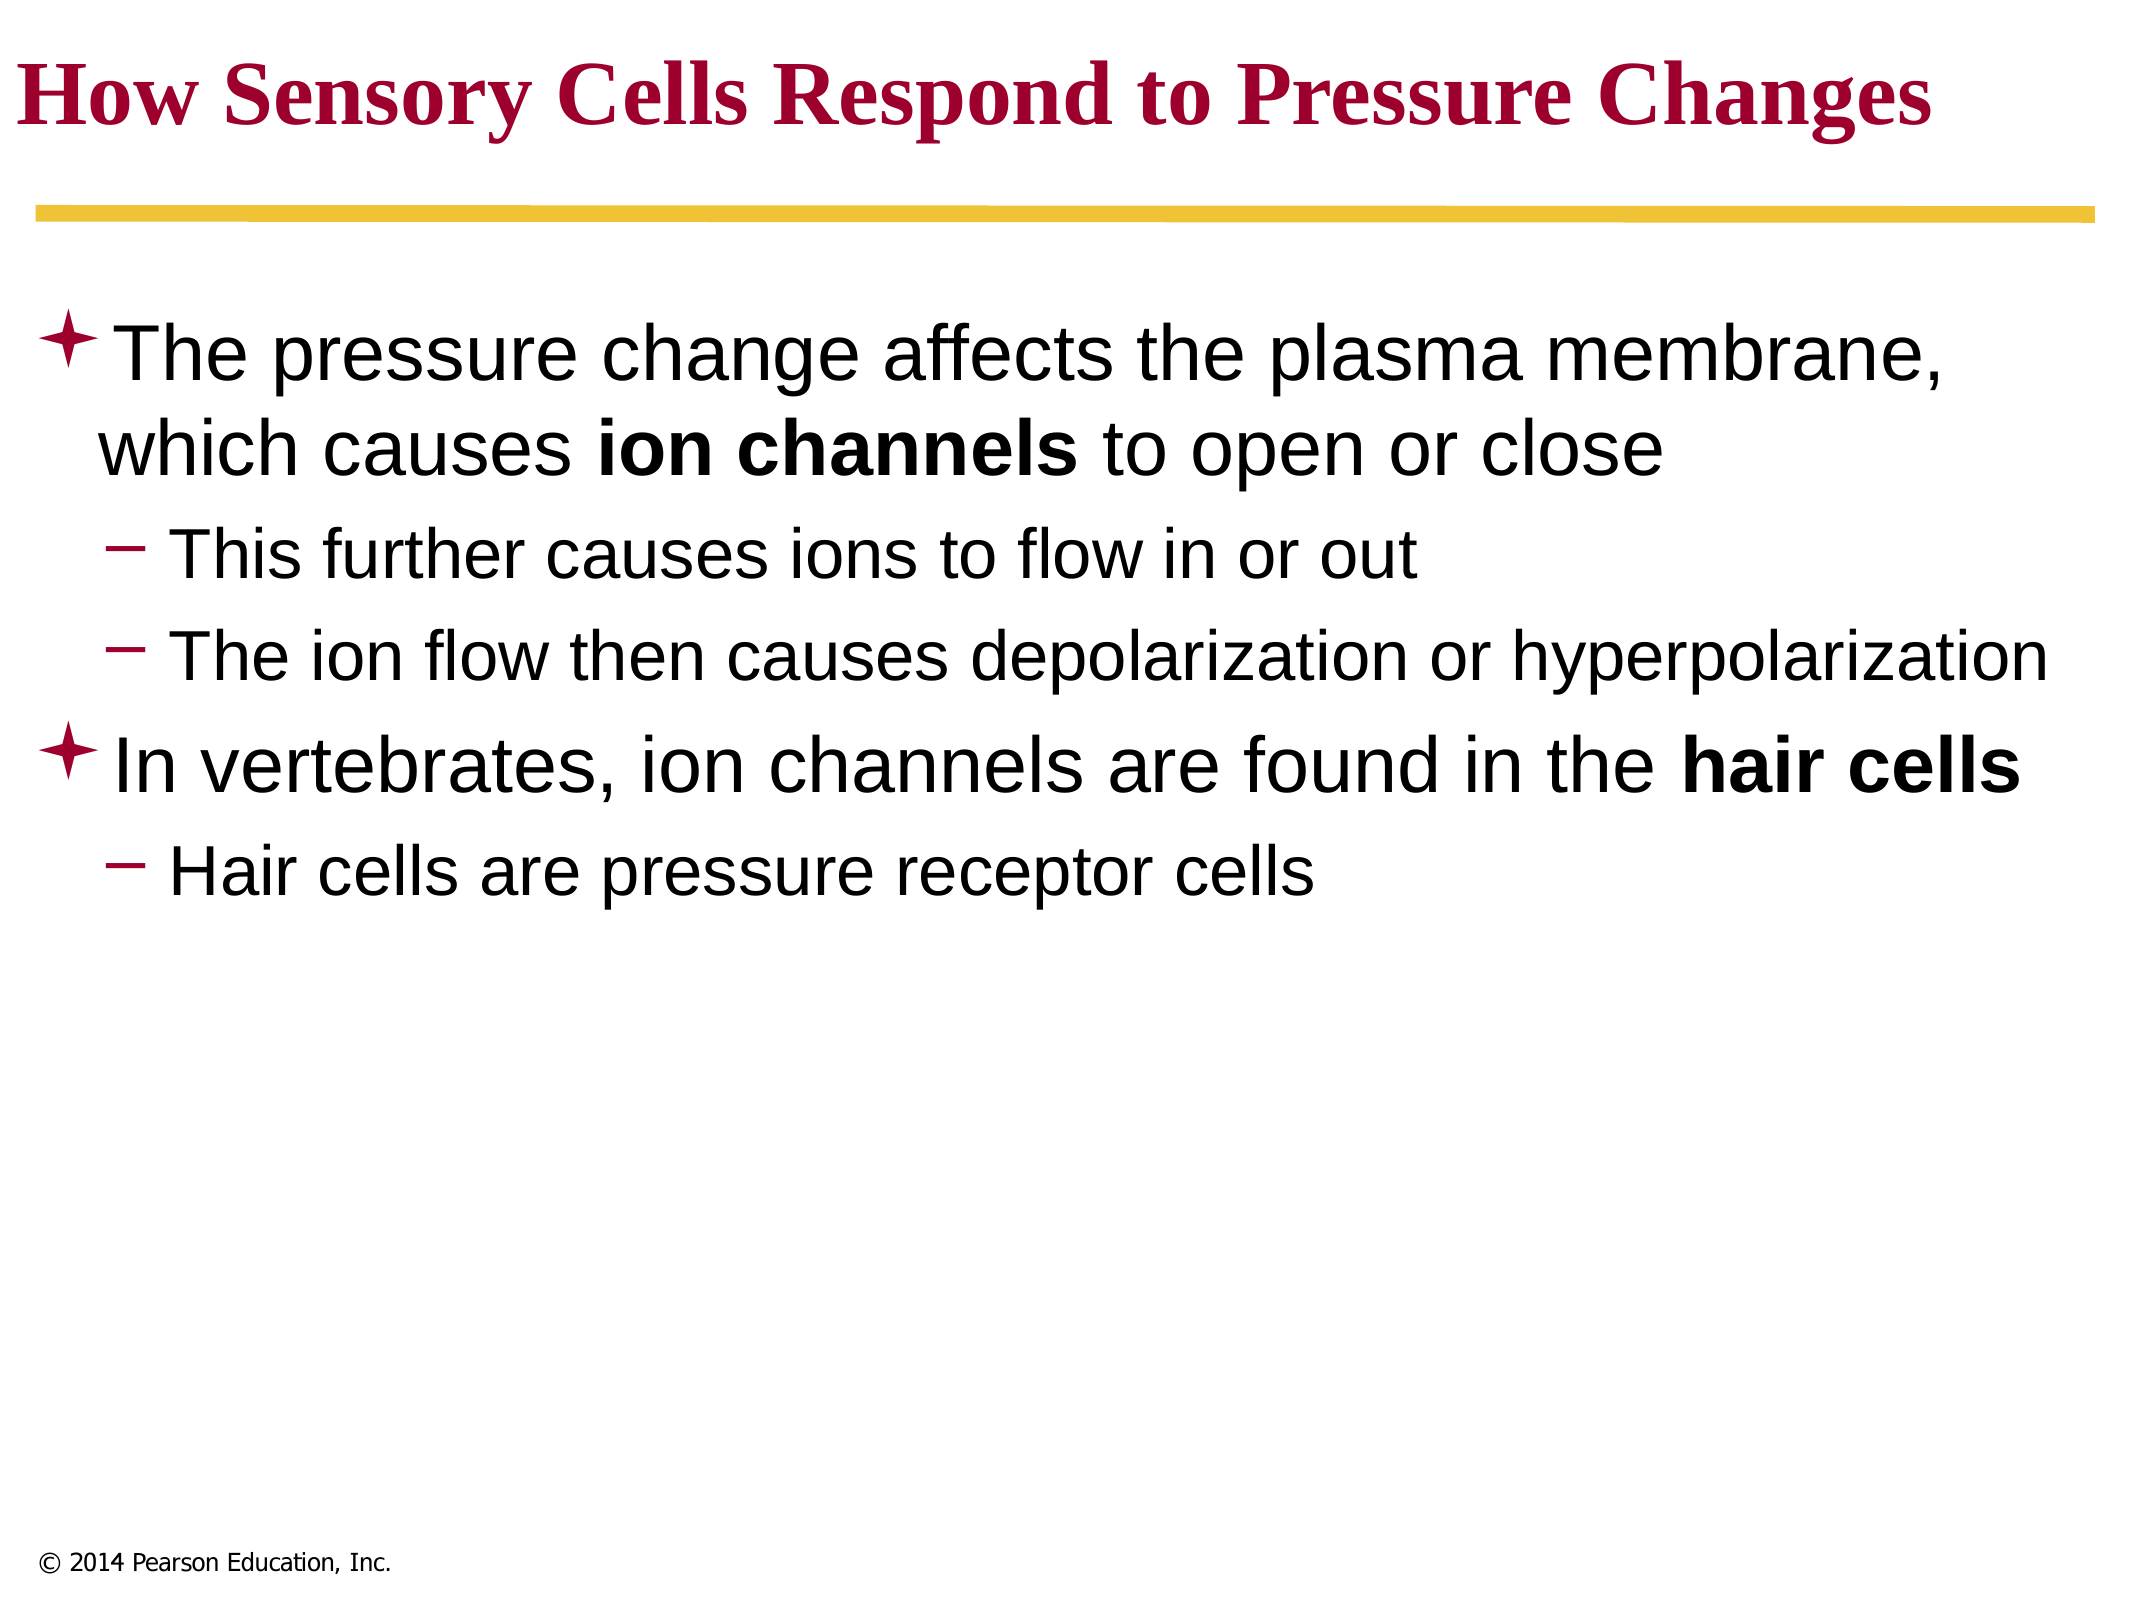

How Sensory Cells Respond to Pressure Changes
The pressure change affects the plasma membrane, which causes ion channels to open or close
This further causes ions to flow in or out
The ion flow then causes depolarization or hyperpolarization
In vertebrates, ion channels are found in the hair cells
Hair cells are pressure receptor cells